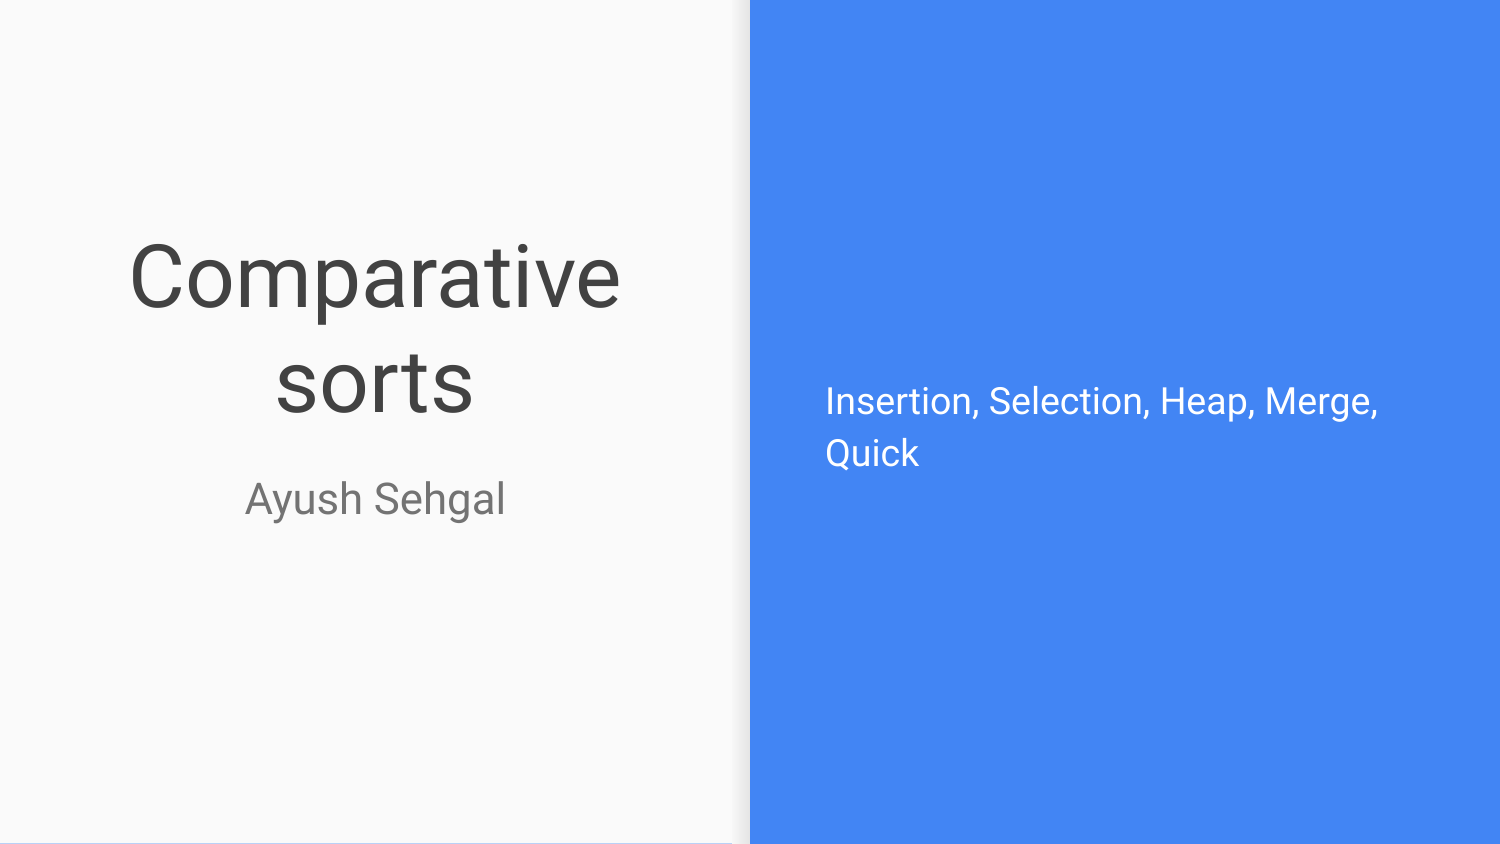

Insertion, Selection, Heap, Merge, Quick
# Comparative sorts
Ayush Sehgal